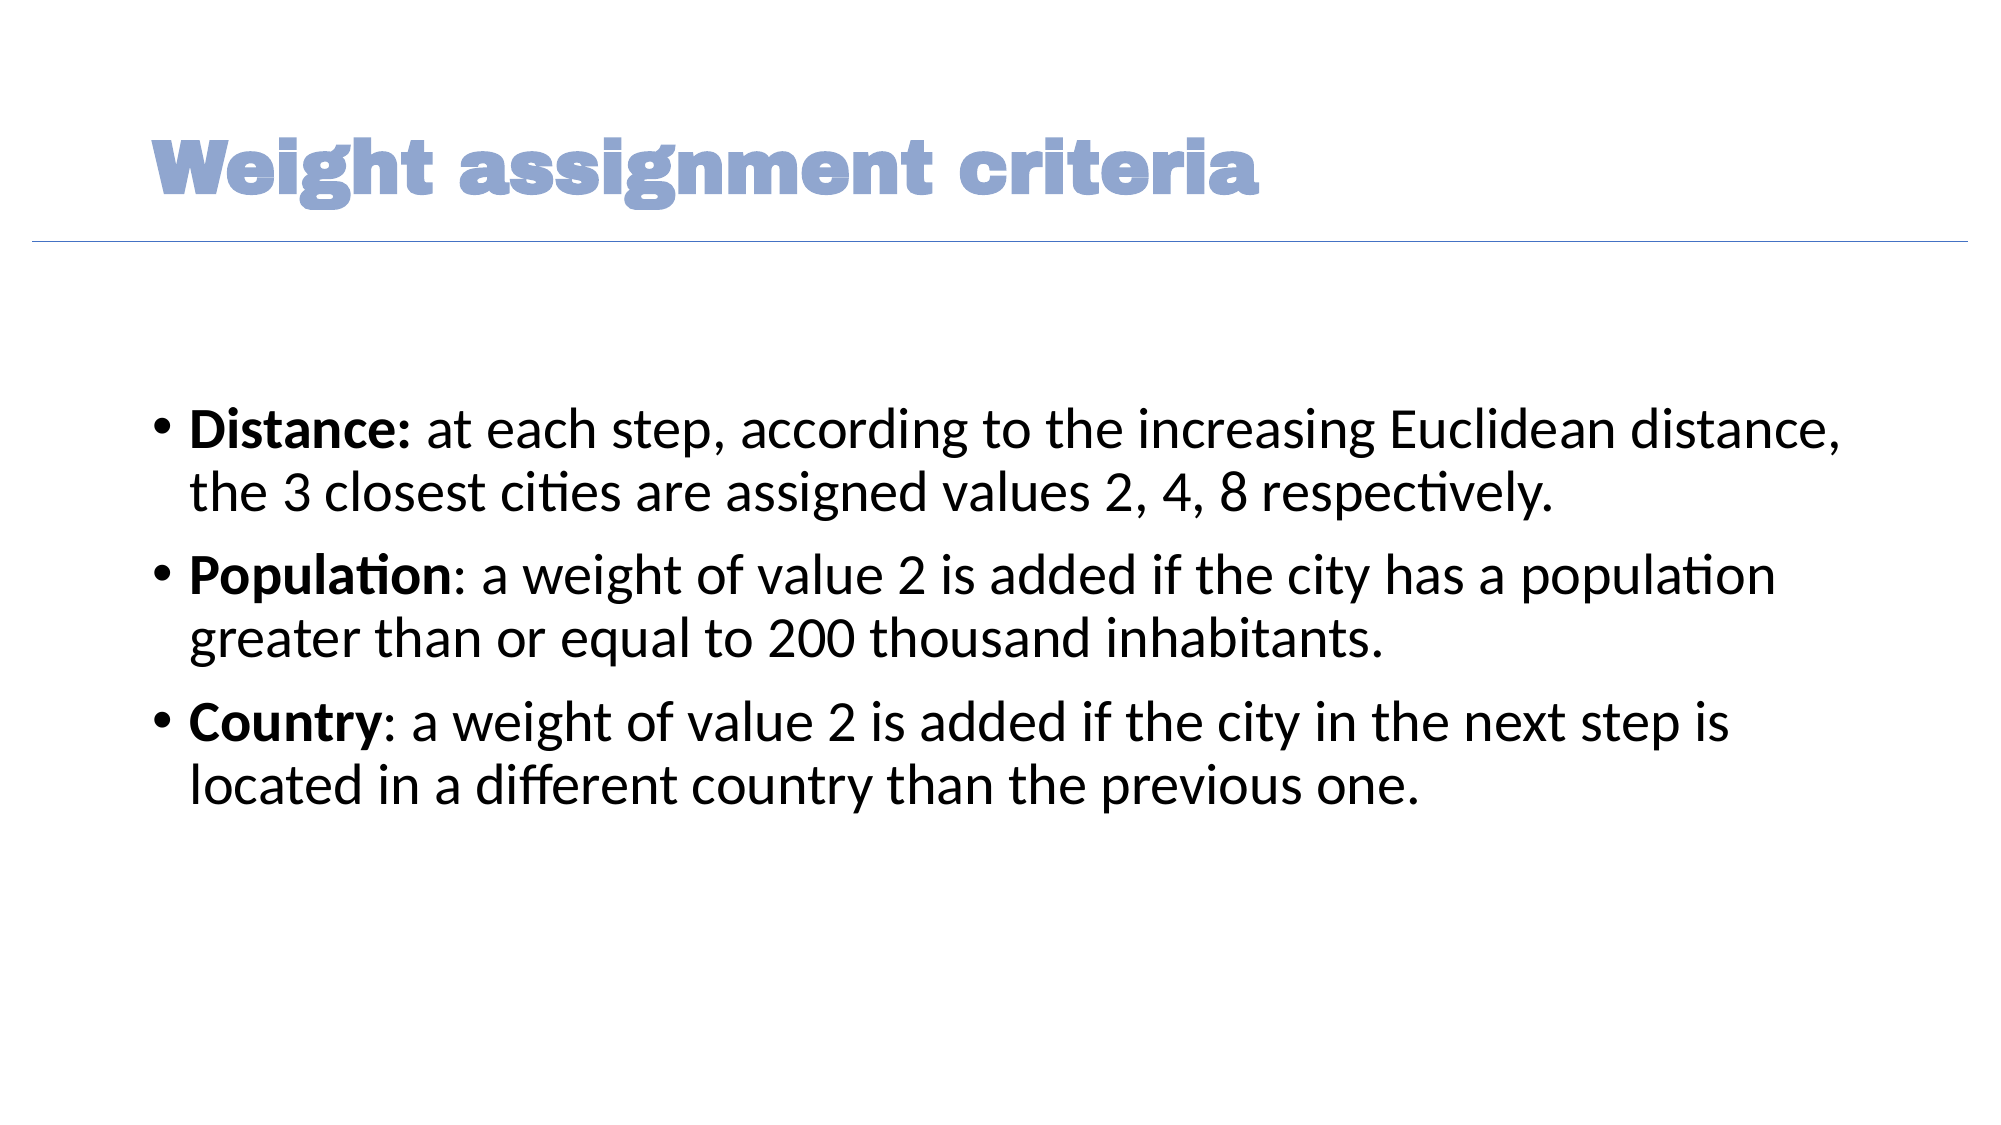

# Weight assignment criteria

Distance: at each step, according to the increasing Euclidean distance, the 3 closest cities are assigned values 2, 4, 8 respectively.
Population: a weight of value 2 is added if the city has a population greater than or equal to 200 thousand inhabitants.
Country: a weight of value 2 is added if the city in the next step is located in a different country than the previous one.